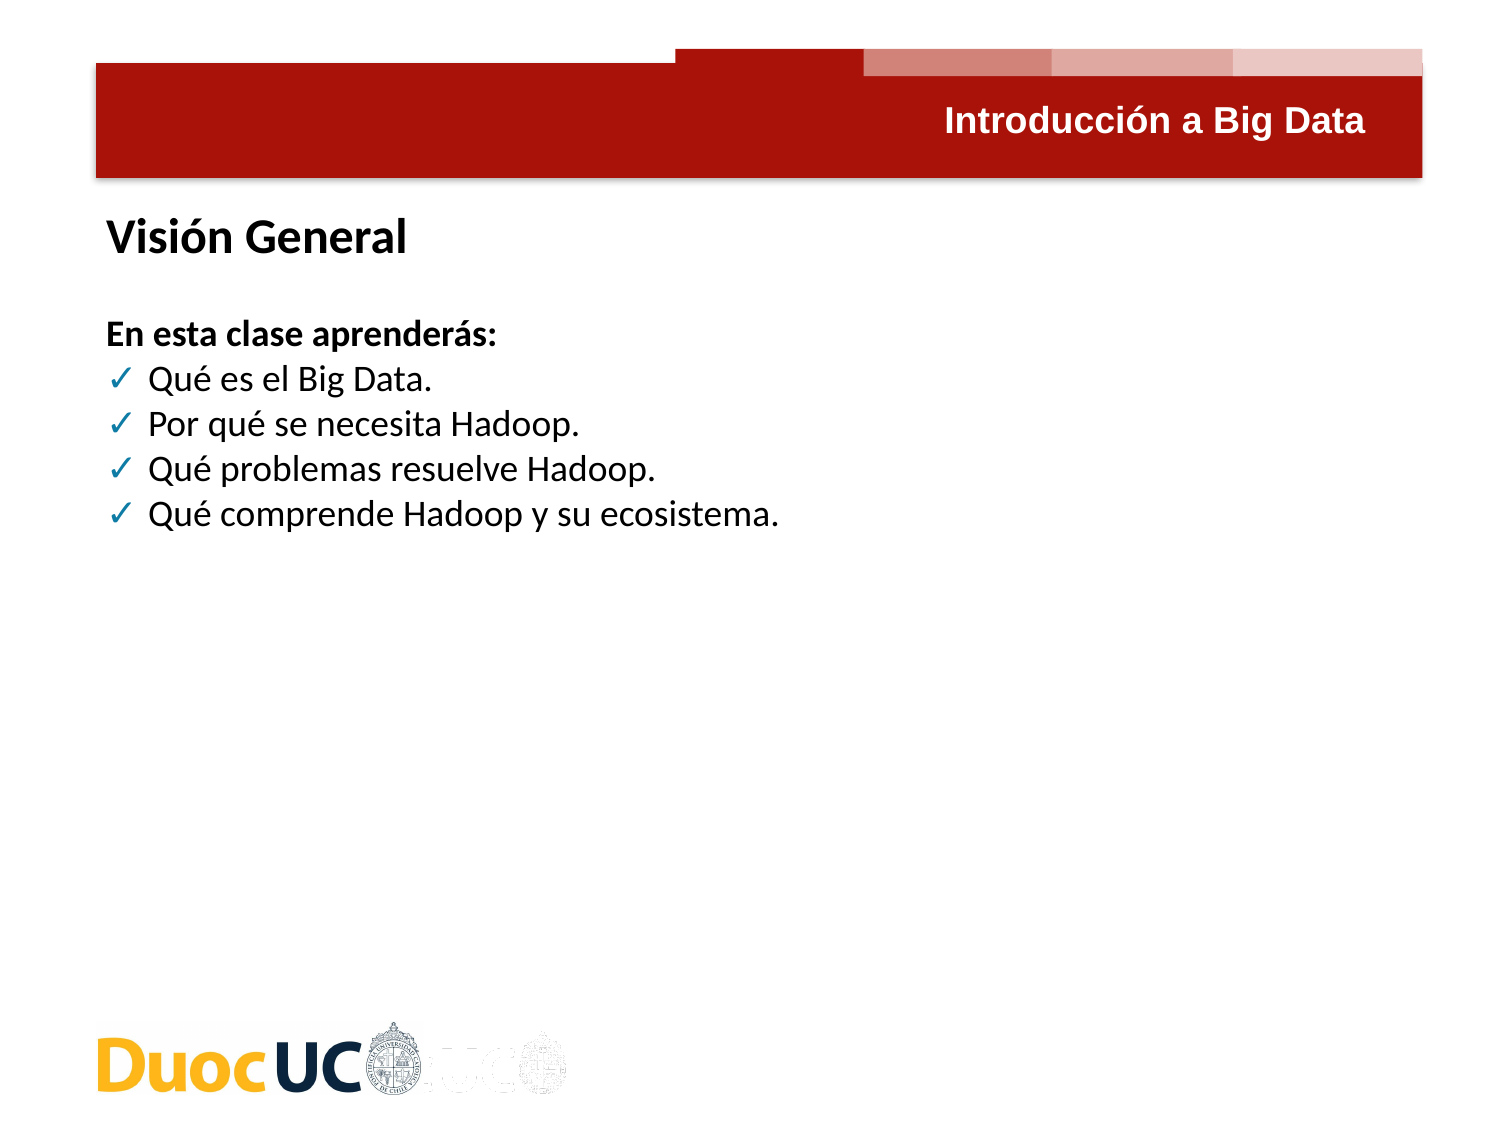

Introducción a Big Data
Visión General
En esta clase aprenderás:
✓ Qué es el Big Data.
✓ Por qué se necesita Hadoop.
✓ Qué problemas resuelve Hadoop.
✓ Qué comprende Hadoop y su ecosistema.